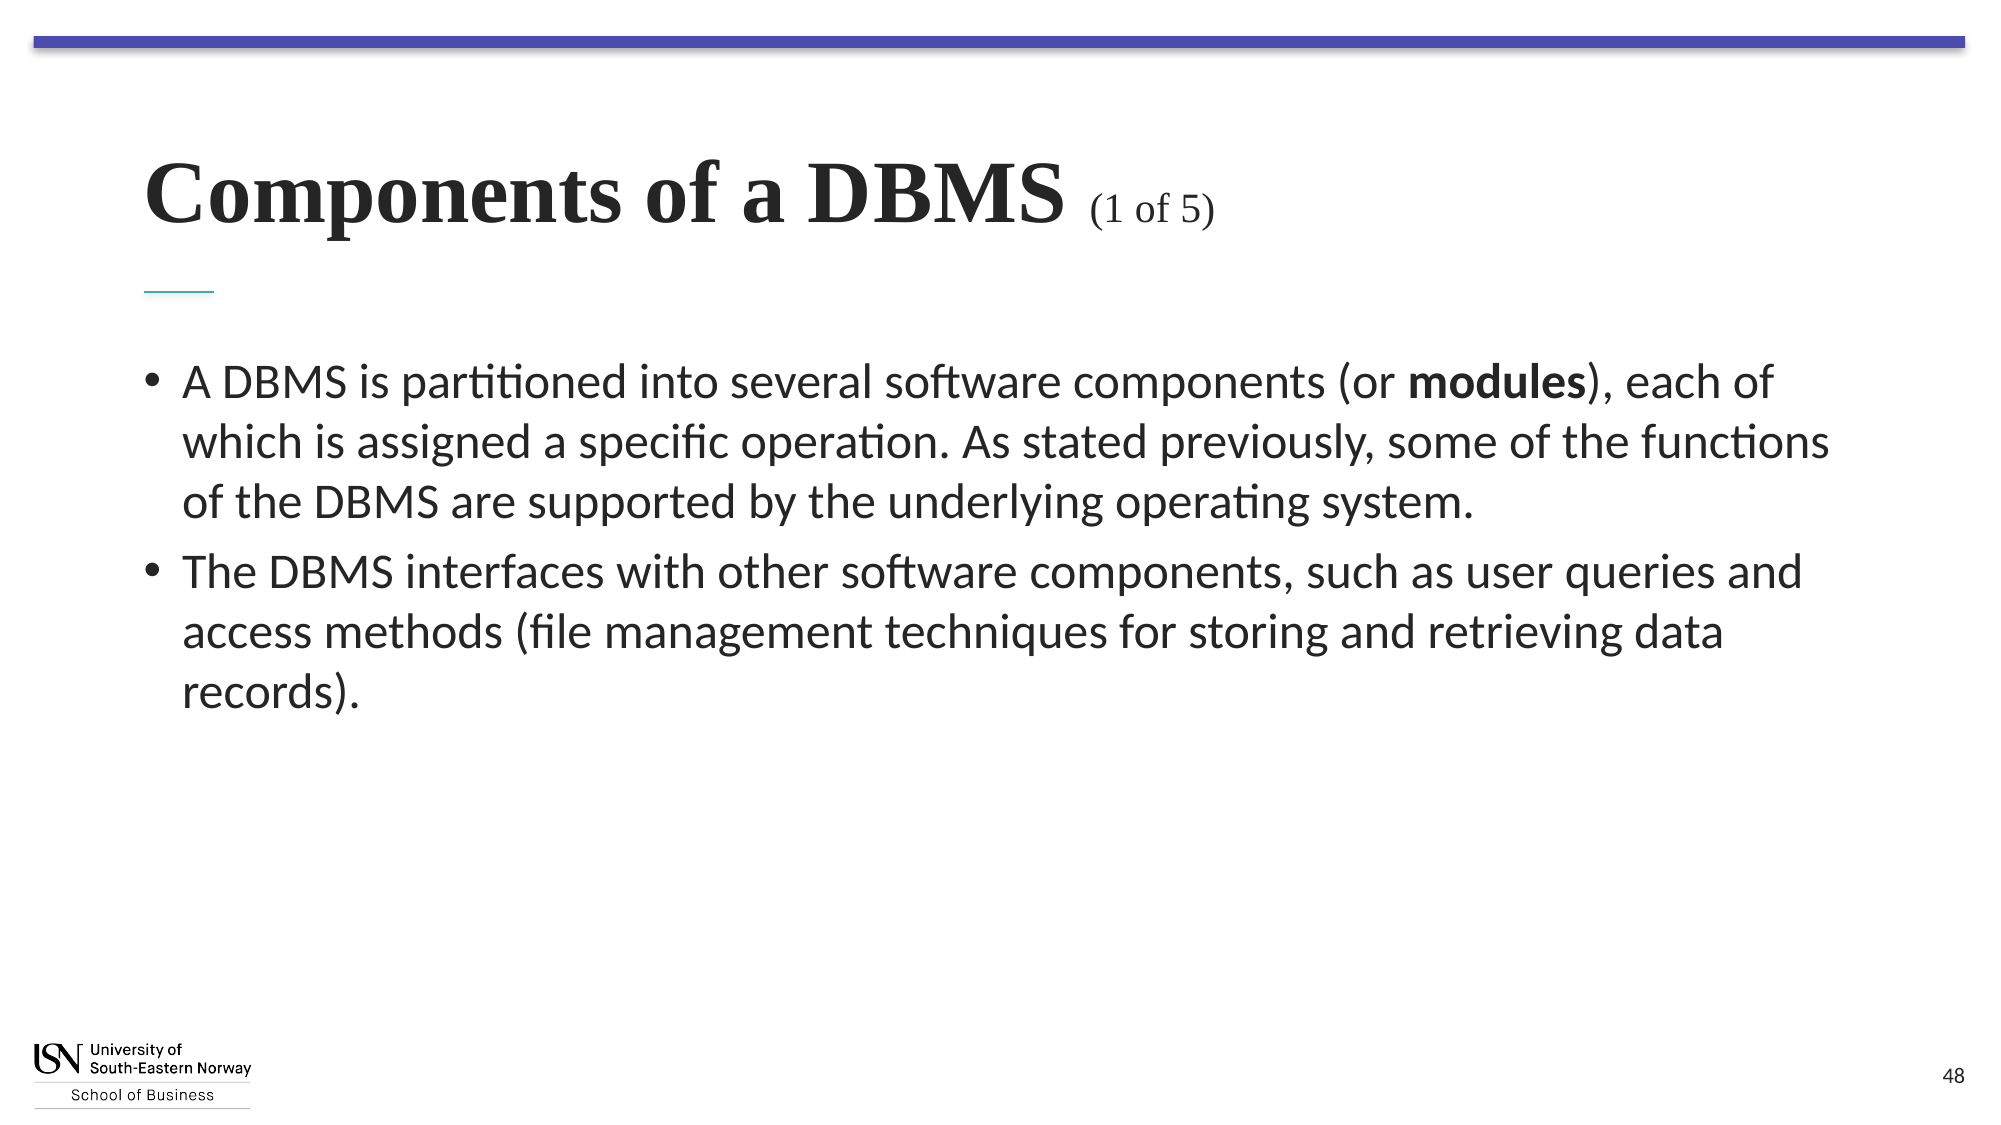

# Components of a D B M S (1 of 5)
A D B M S is partitioned into several software components (or modules), each of which is assigned a specific operation. As stated previously, some of the functions of the D B M S are supported by the underlying operating system.
The D B M S interfaces with other software components, such as user queries and access methods (file management techniques for storing and retrieving data records).
48